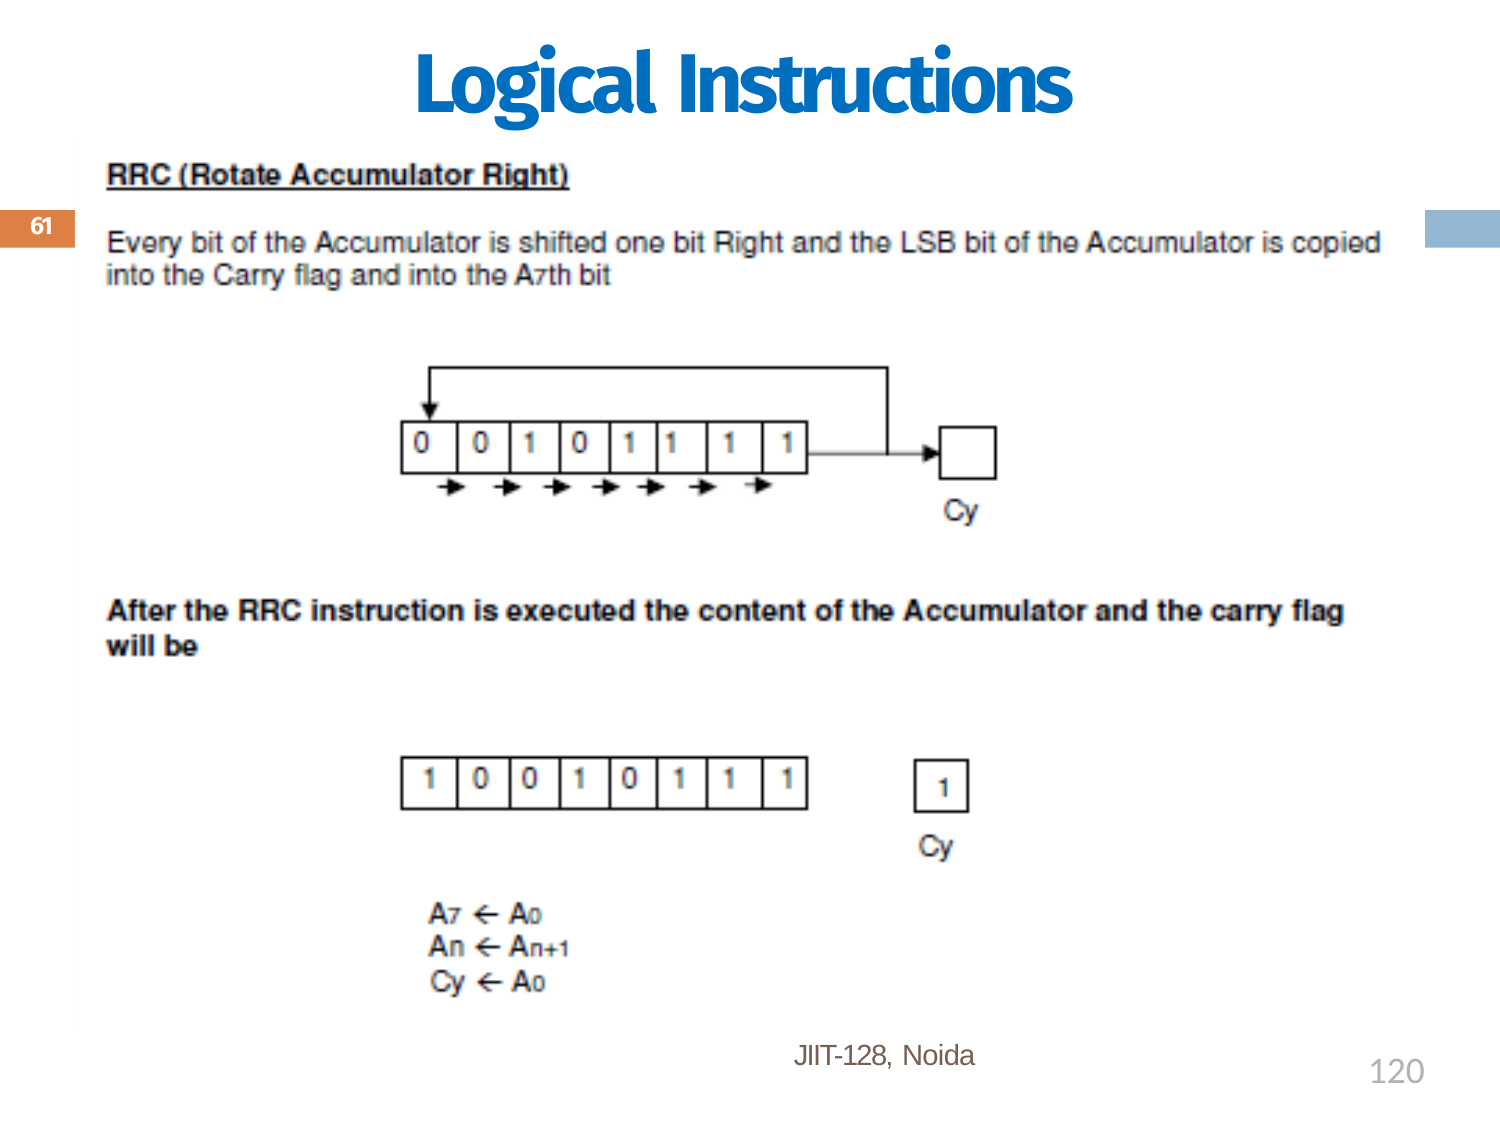

# Logical Instructions

61
JIIT-128, Noida
120